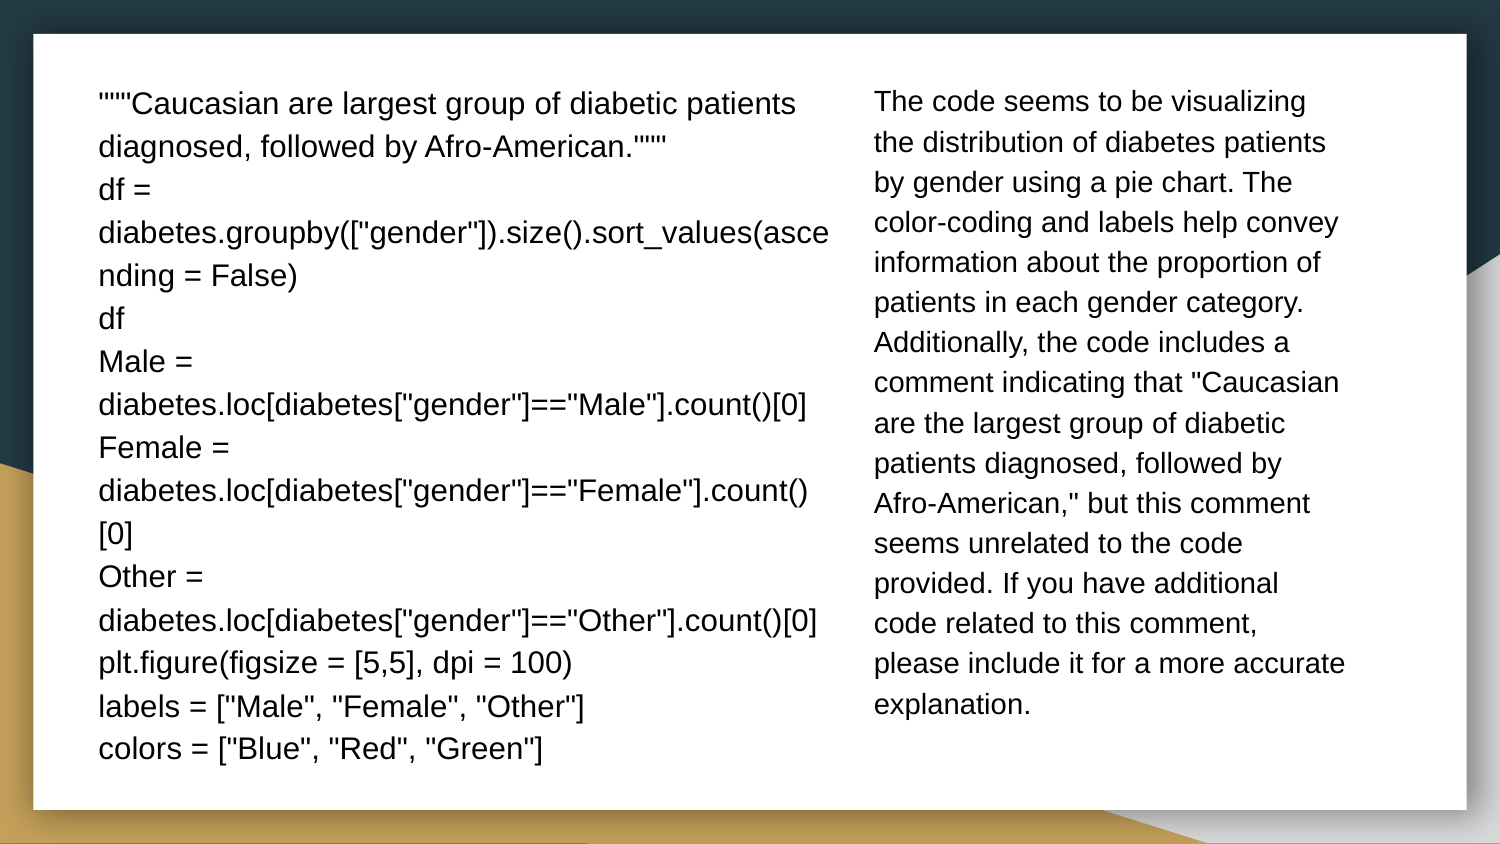

"""Caucasian are largest group of diabetic patients diagnosed, followed by Afro-American."""
df = diabetes.groupby(["gender"]).size().sort_values(ascending = False)
df
Male = diabetes.loc[diabetes["gender"]=="Male"].count()[0]
Female = diabetes.loc[diabetes["gender"]=="Female"].count()[0]
Other = diabetes.loc[diabetes["gender"]=="Other"].count()[0]
plt.figure(figsize = [5,5], dpi = 100)
labels = ["Male", "Female", "Other"]
colors = ["Blue", "Red", "Green"]
The code seems to be visualizing the distribution of diabetes patients by gender using a pie chart. The color-coding and labels help convey information about the proportion of patients in each gender category. Additionally, the code includes a comment indicating that "Caucasian are the largest group of diabetic patients diagnosed, followed by Afro-American," but this comment seems unrelated to the code provided. If you have additional code related to this comment, please include it for a more accurate explanation.